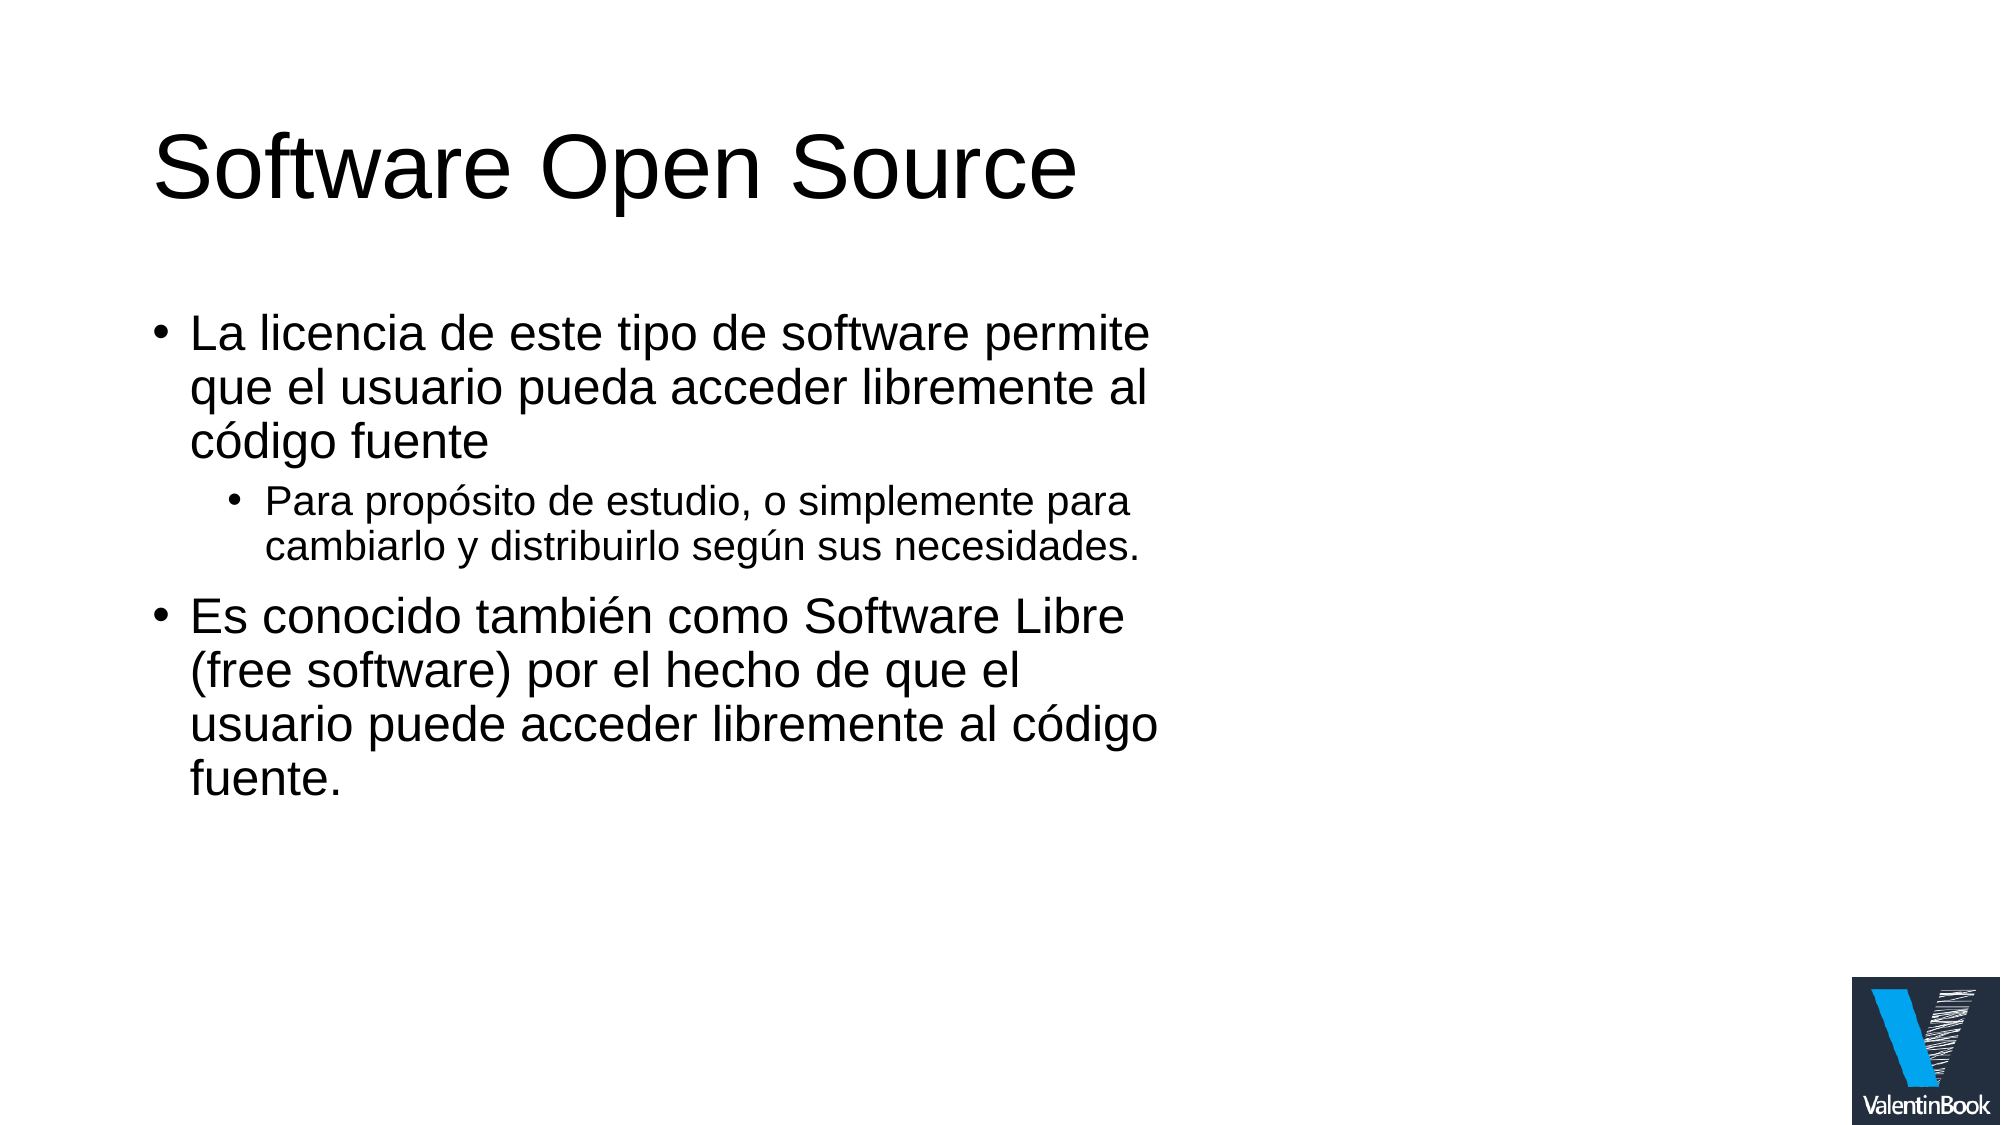

# Software Open Source
La licencia de este tipo de software permite que el usuario pueda acceder libremente al código fuente
Para propósito de estudio, o simplemente para cambiarlo y distribuirlo según sus necesidades.
Es conocido también como Software Libre (free software) por el hecho de que el usuario puede acceder libremente al código fuente.